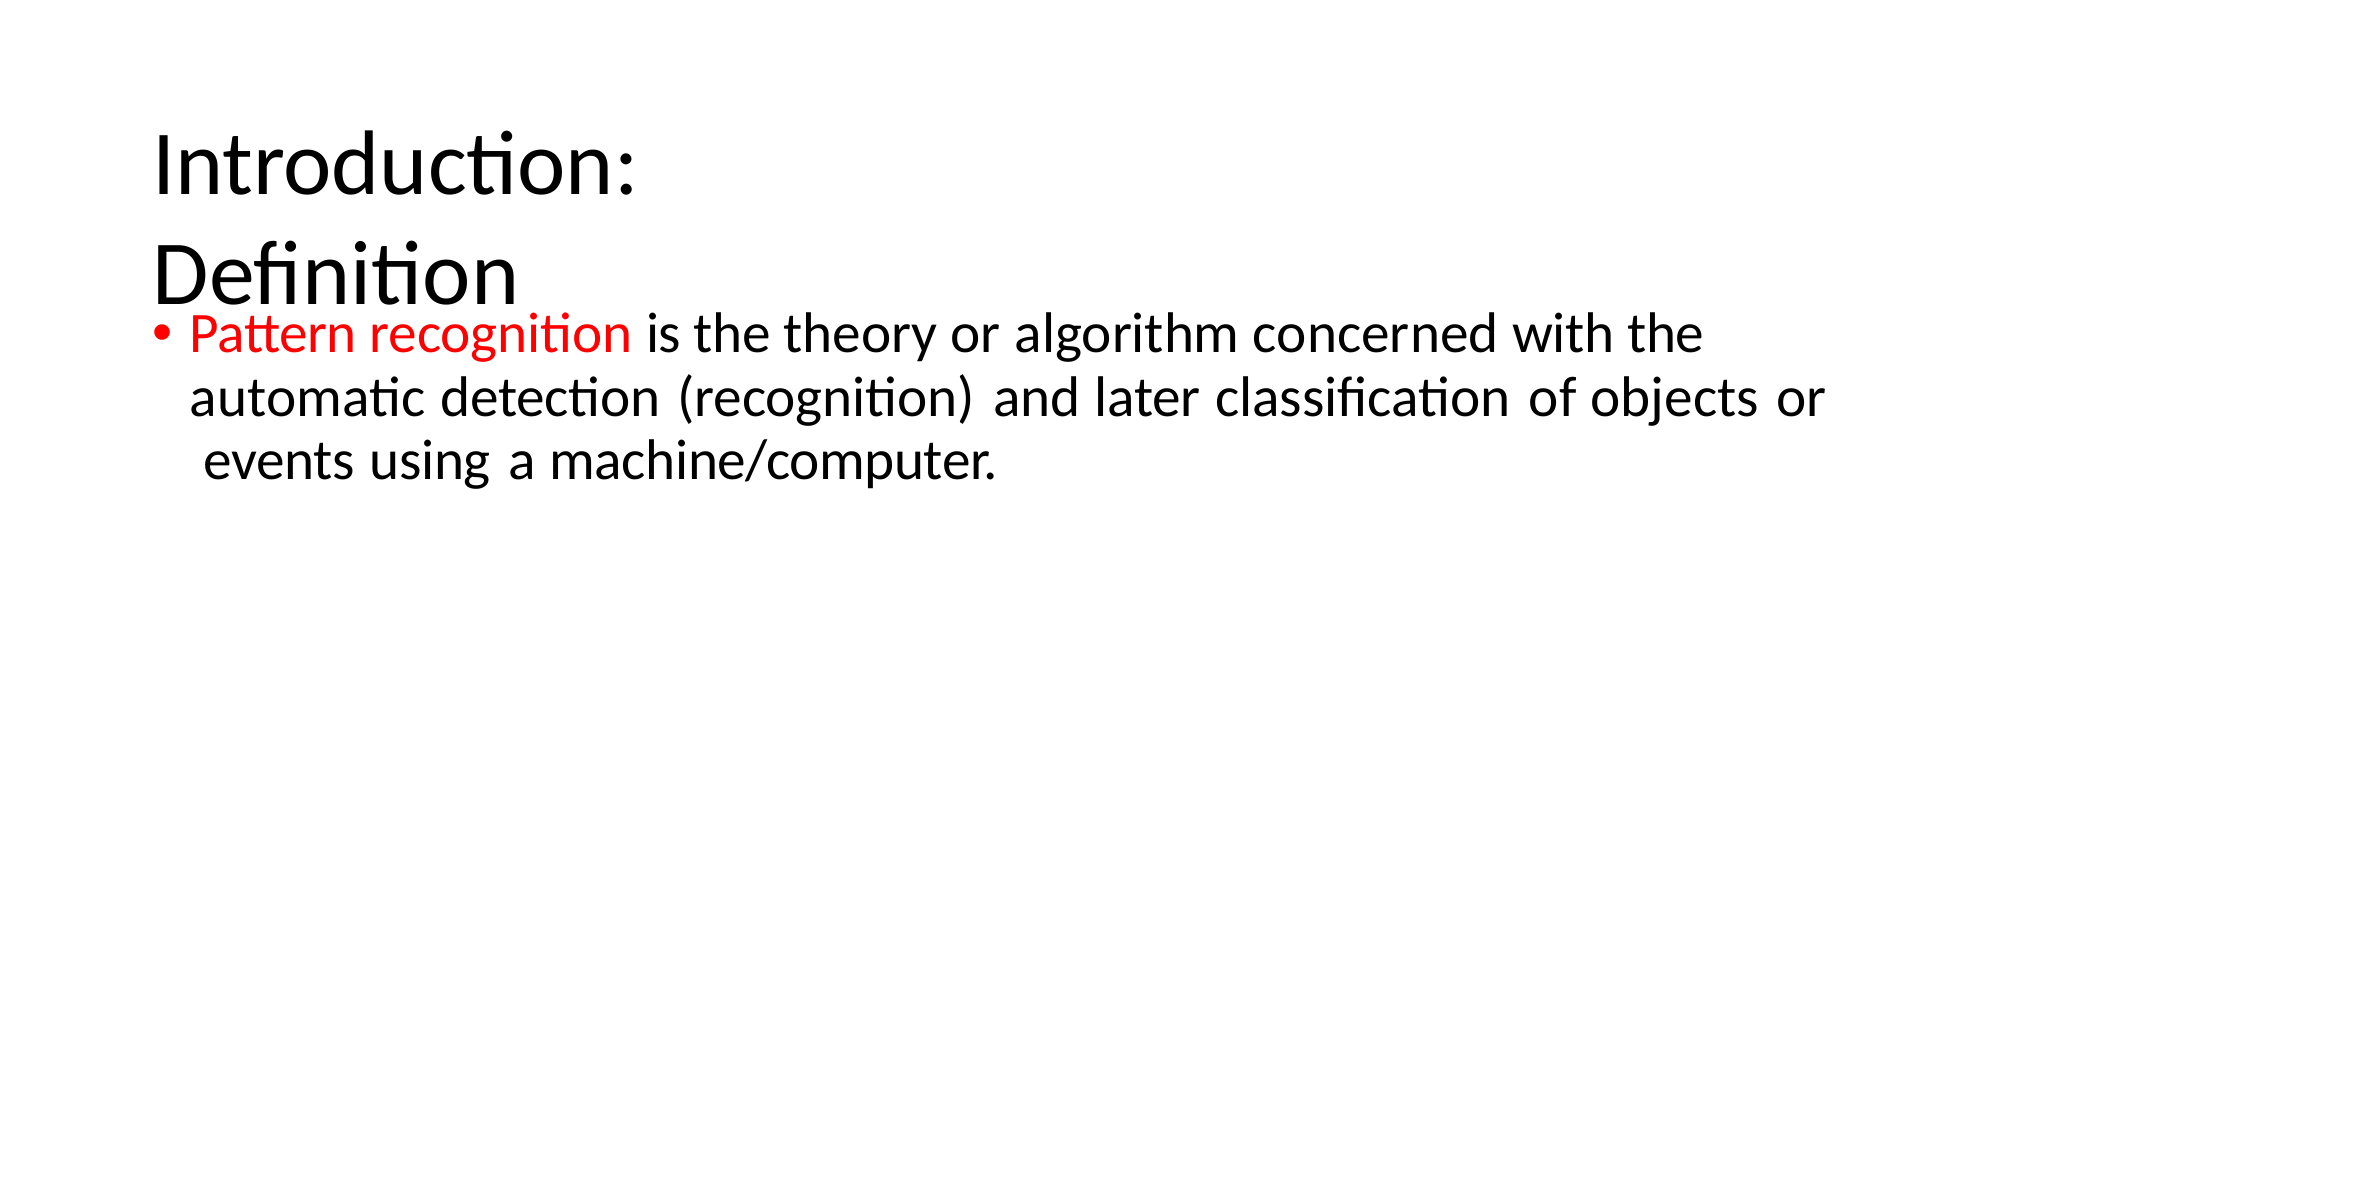

# Introduction: Definition
Pattern recognition is the theory or algorithm concerned with the  automatic detection (recognition) and later classification of objects or  events using a machine/computer.